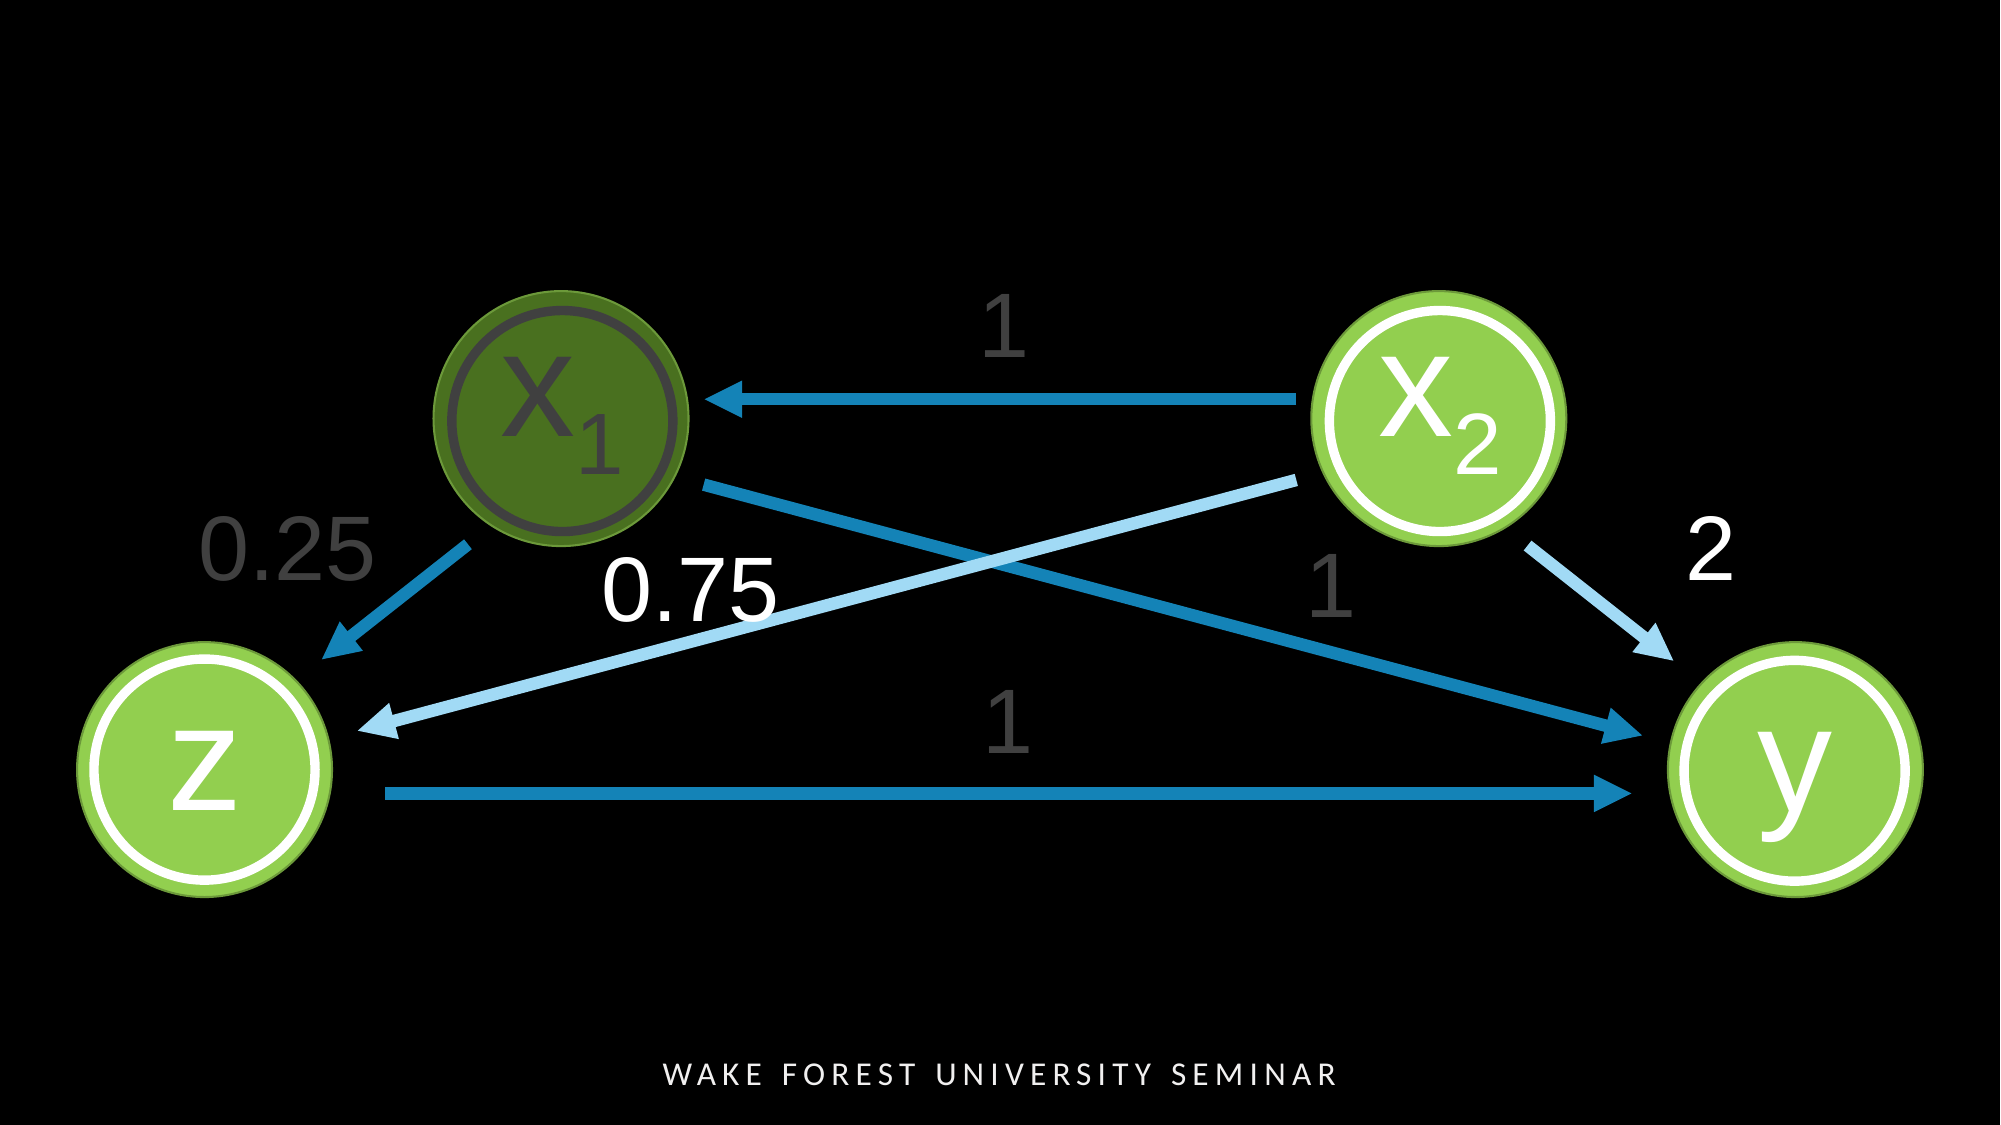

1

x1

x2
0.25
2
1
0.75

z

y
1